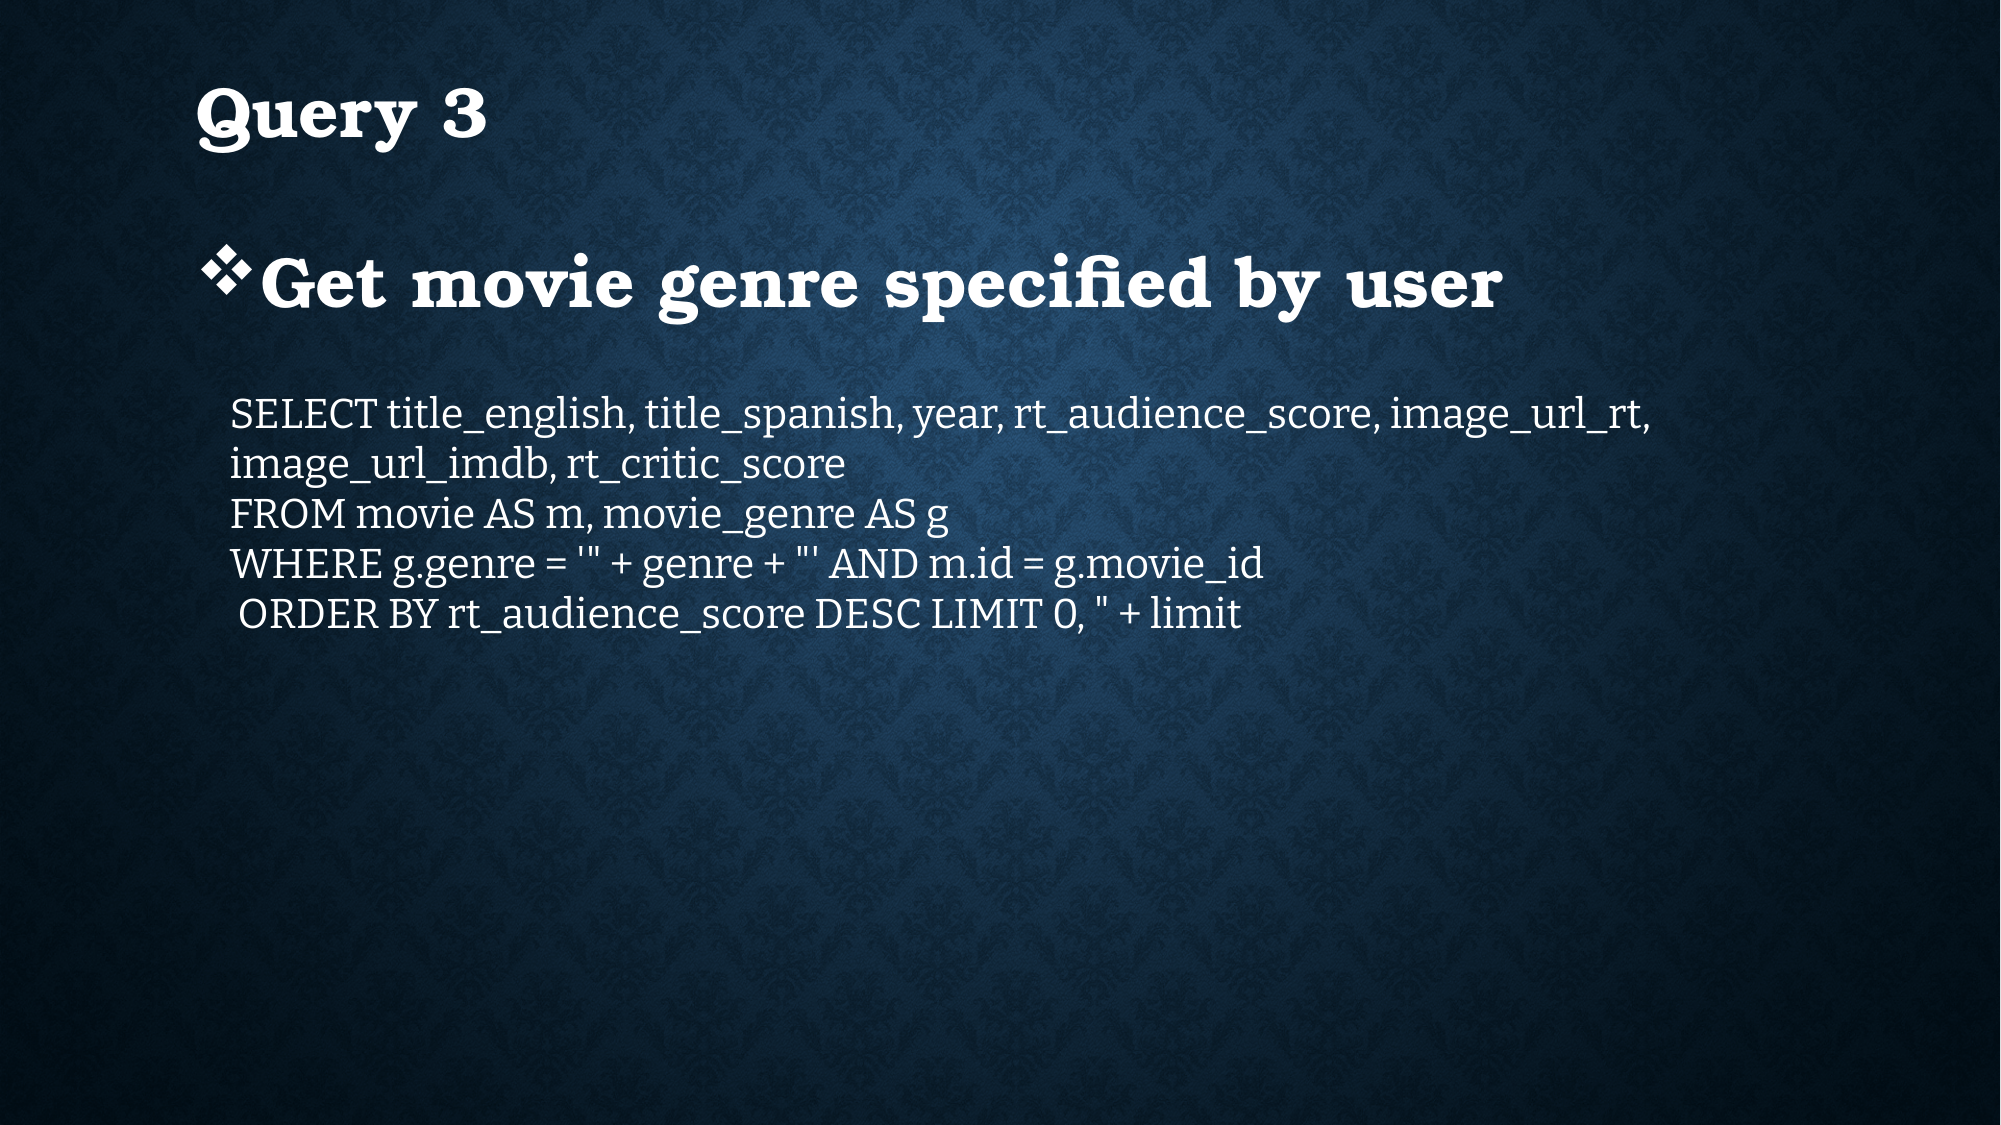

Query 3

Get movie genre specified by user
SELECT title_english, title_spanish, year, rt_audience_score, image_url_rt, image_url_imdb, rt_critic_score
FROM movie AS m, movie_genre AS g
WHERE g.genre = '" + genre + "' AND m.id = g.movie_id
 ORDER BY rt_audience_score DESC LIMIT 0, " + limit